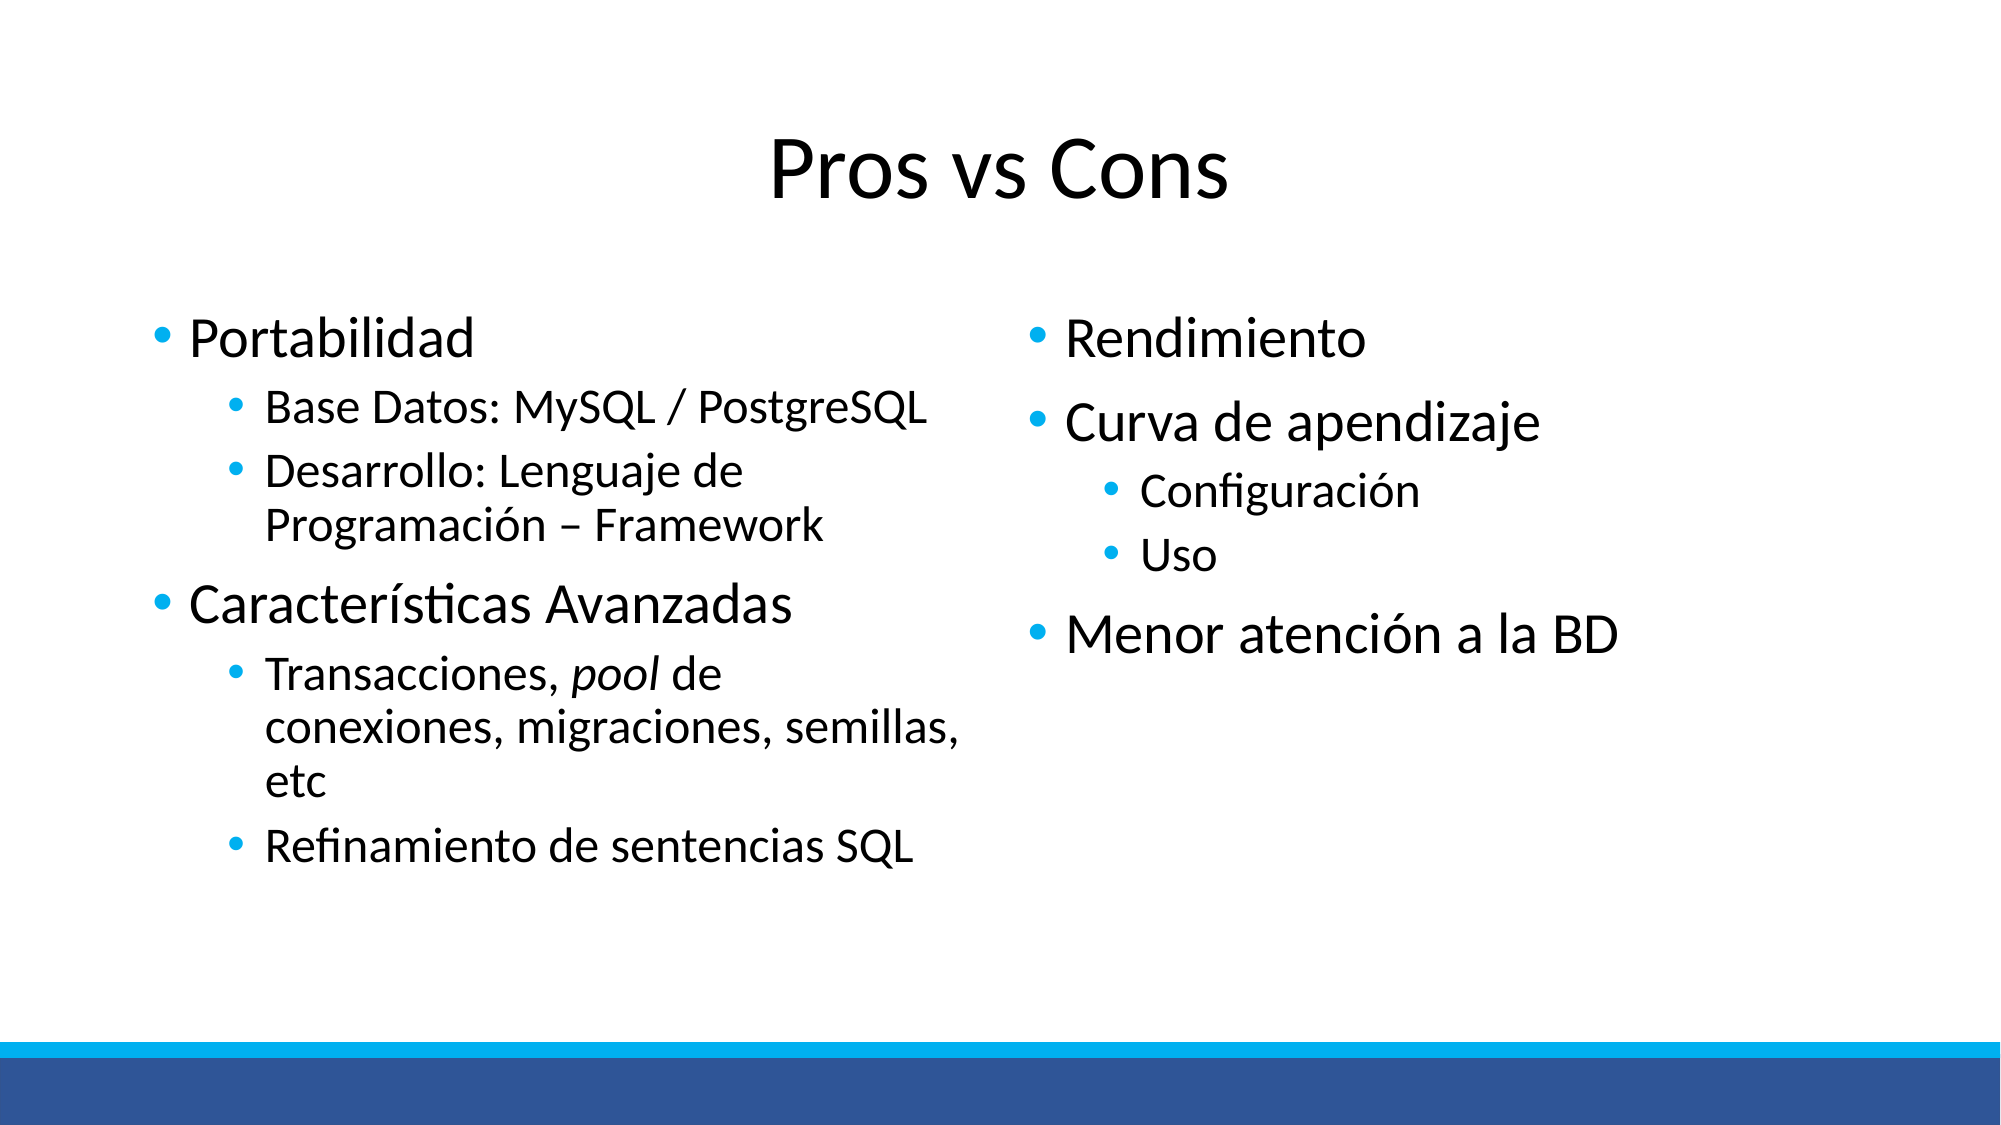

# Pros vs Cons
Portabilidad
Base Datos: MySQL / PostgreSQL
Desarrollo: Lenguaje de Programación – Framework
Características Avanzadas
Transacciones, pool de conexiones, migraciones, semillas, etc
Refinamiento de sentencias SQL
Rendimiento
Curva de apendizaje
Configuración
Uso
Menor atención a la BD